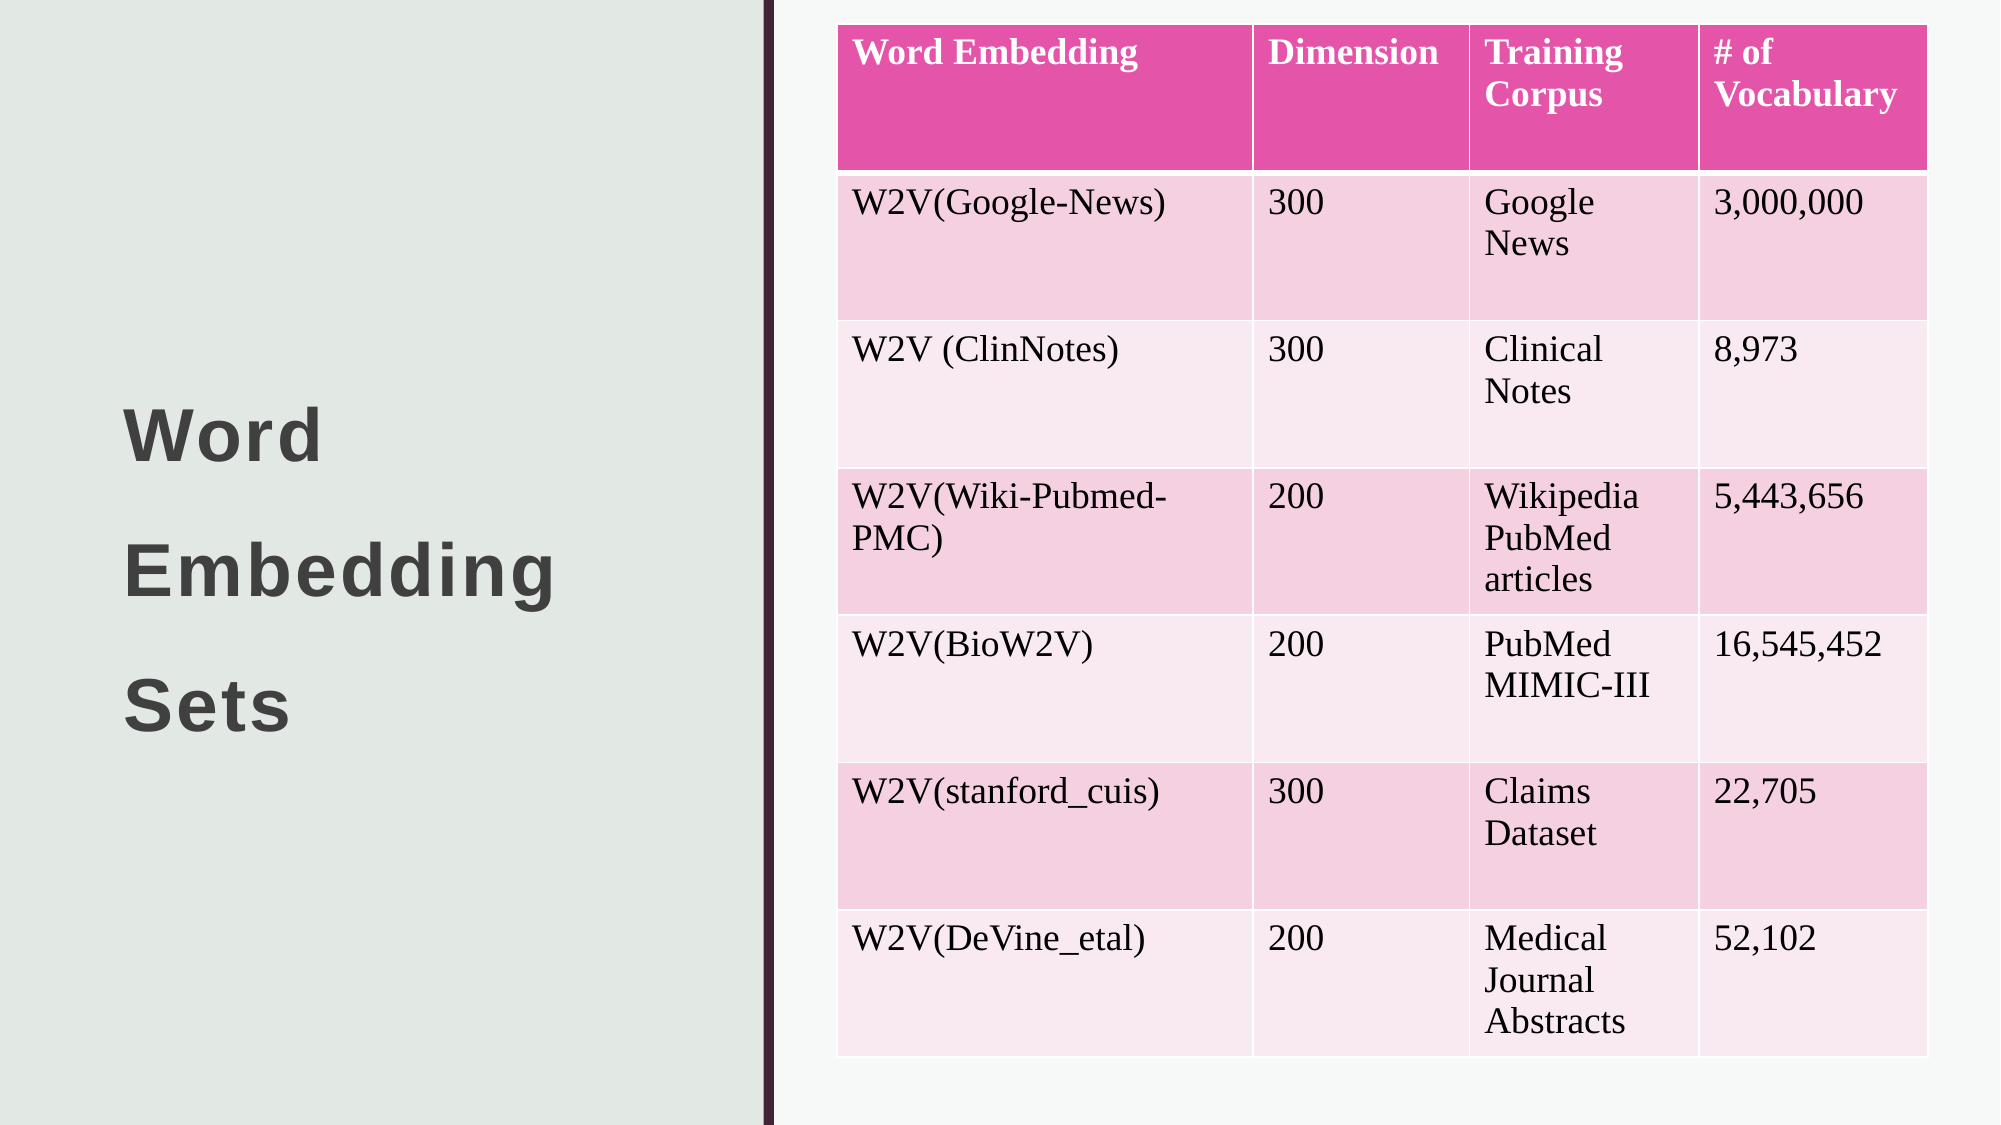

| Word Embedding | Dimension | Training Corpus | # of Vocabulary |
| --- | --- | --- | --- |
| W2V(Google-News) | 300 | Google News | 3,000,000 |
| W2V (ClinNotes) | 300 | Clinical Notes | 8,973 |
| W2V(Wiki-Pubmed-PMC) | 200 | Wikipedia PubMed articles | 5,443,656 |
| W2V(BioW2V) | 200 | PubMed MIMIC-III | 16,545,452 |
| W2V(stanford\_cuis) | 300 | Claims Dataset | 22,705 |
| W2V(DeVine\_etal) | 200 | Medical Journal Abstracts | 52,102 |
# Word Embedding Sets